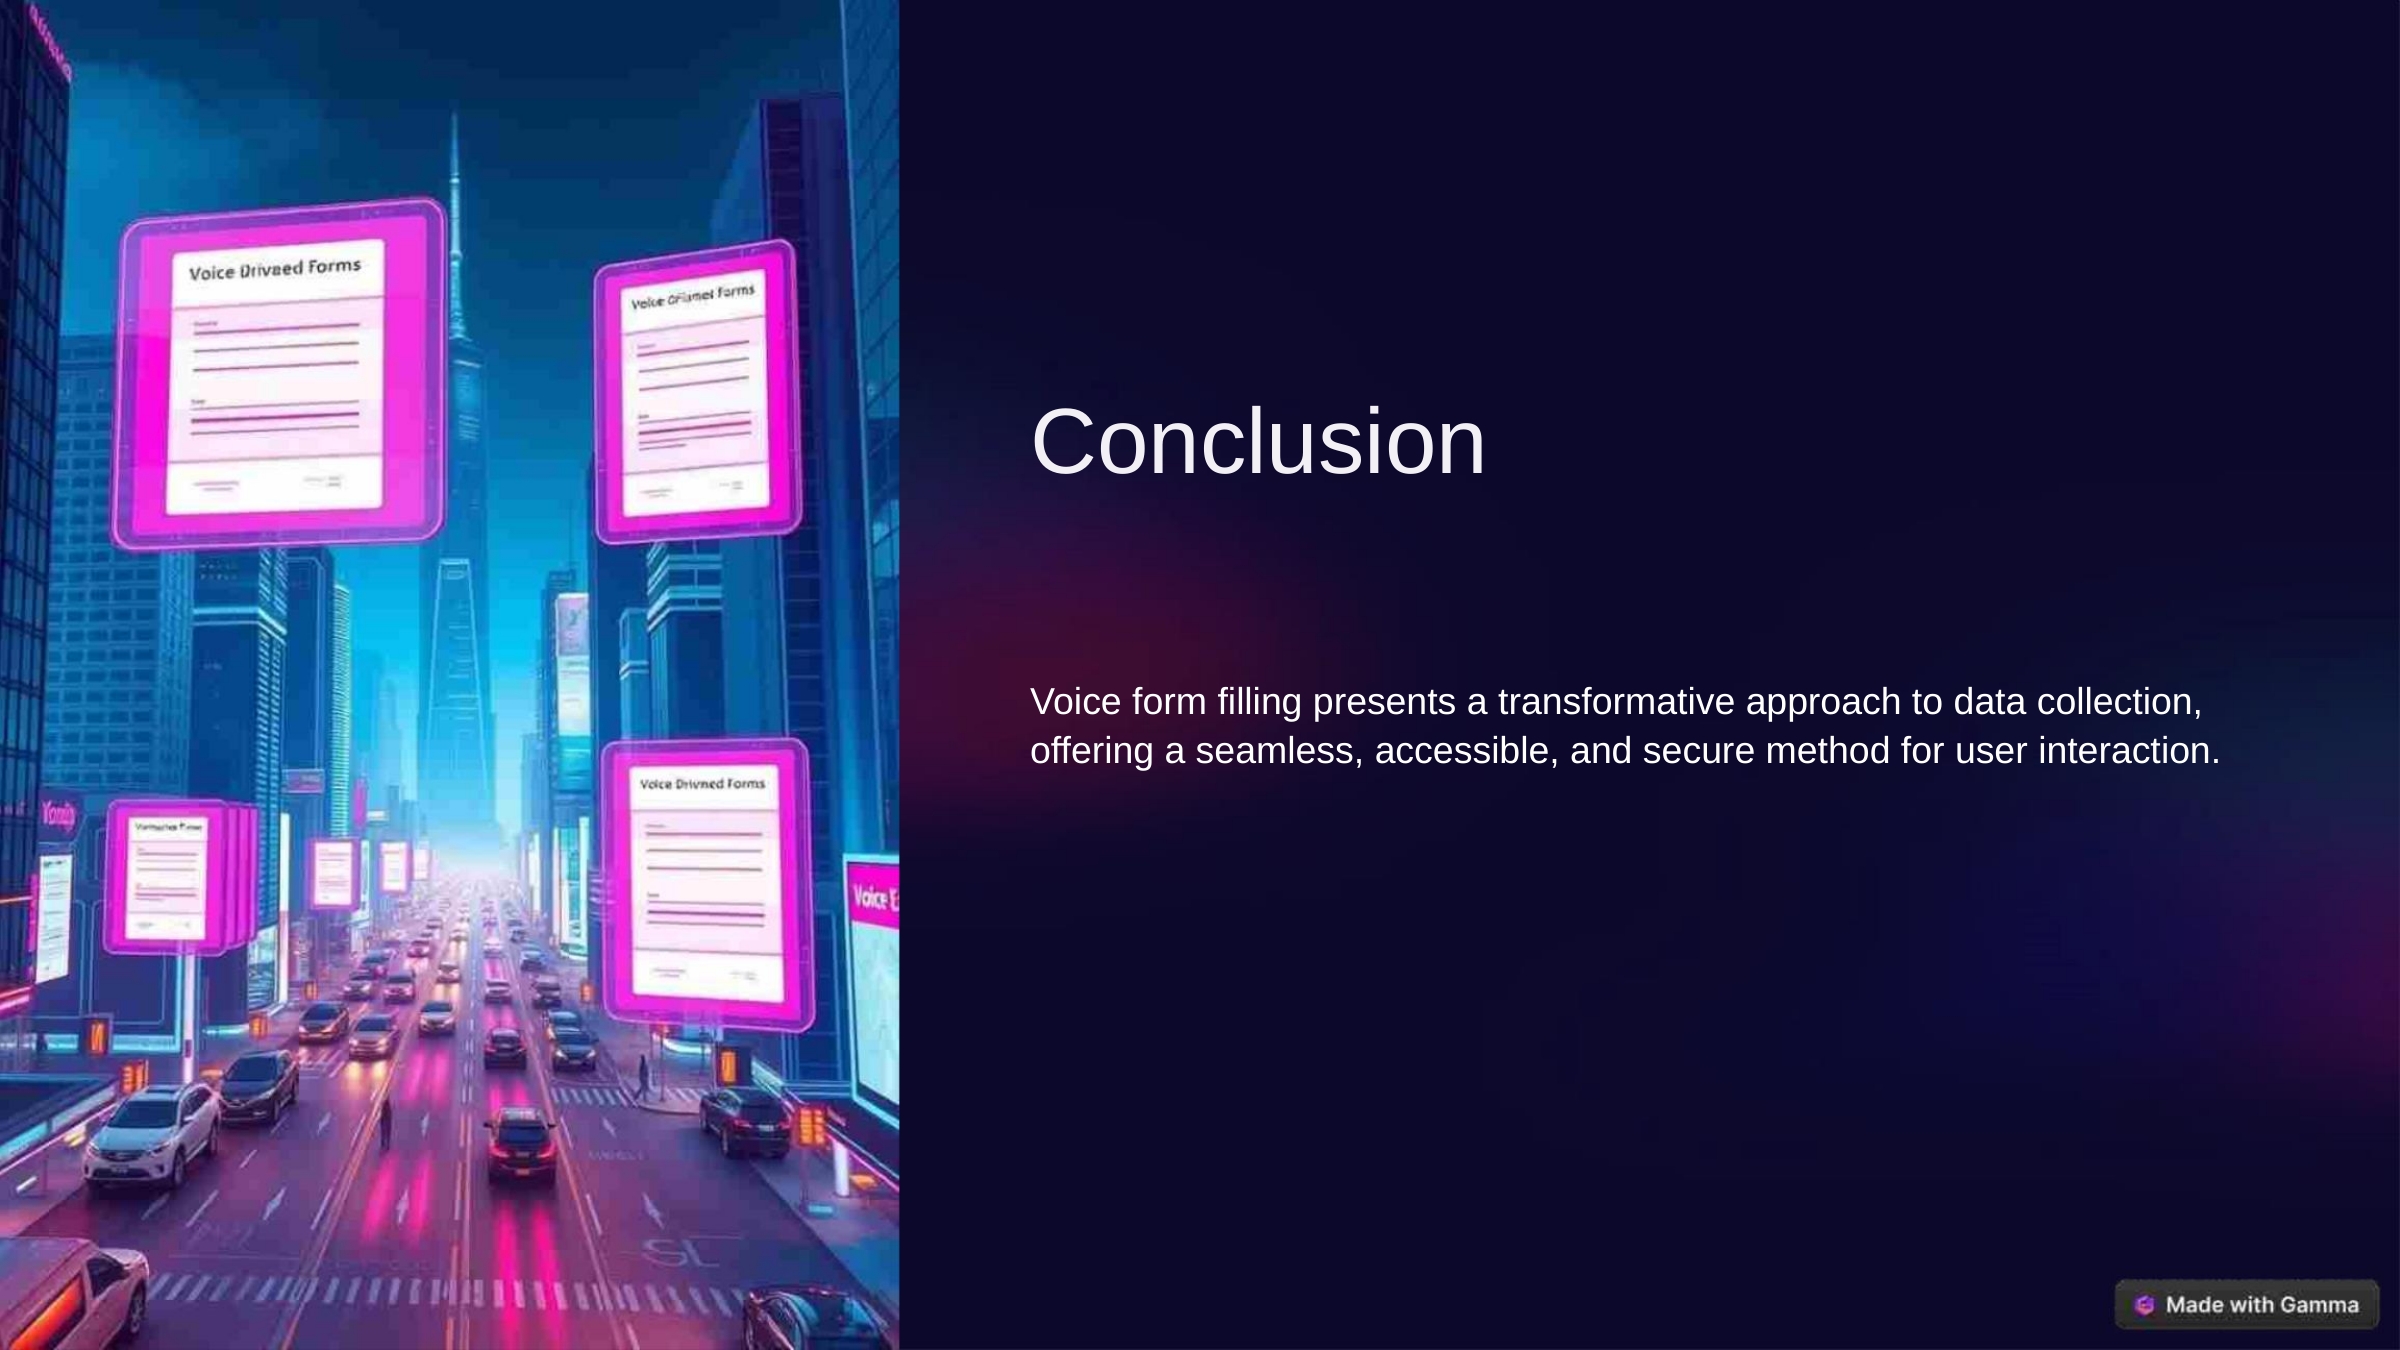

Conclusion
Voice form filling presents a transformative approach to data collection, offering a seamless, accessible, and secure method for user interaction.